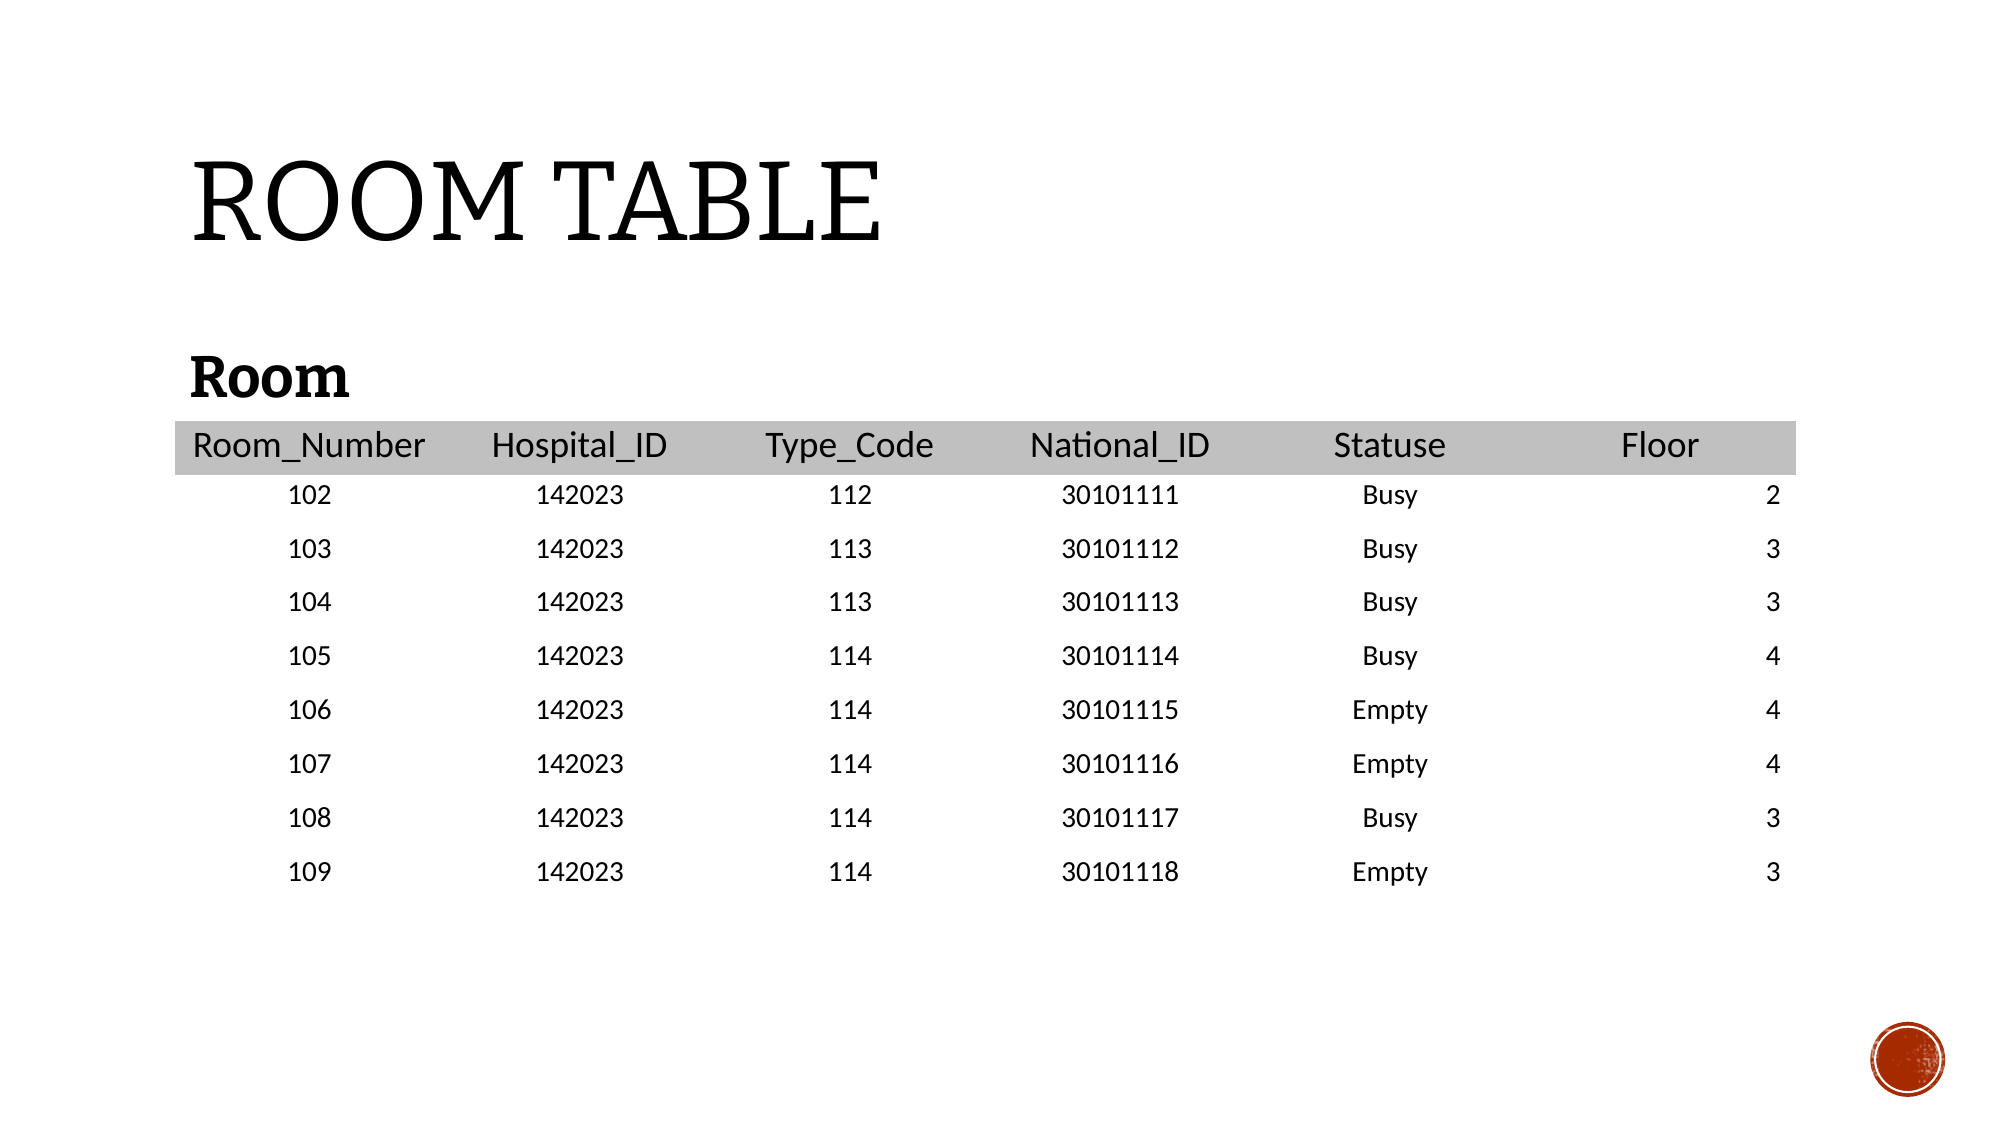

# Room table
| Room |  |  |  |  |  |
| --- | --- | --- | --- | --- | --- |
| Room\_Number | Hospital\_ID | Type\_Code | National\_ID | Statuse | Floor |
| 102 | 142023 | 112 | 30101111 | Busy | 2 |
| 103 | 142023 | 113 | 30101112 | Busy | 3 |
| 104 | 142023 | 113 | 30101113 | Busy | 3 |
| 105 | 142023 | 114 | 30101114 | Busy | 4 |
| 106 | 142023 | 114 | 30101115 | Empty | 4 |
| 107 | 142023 | 114 | 30101116 | Empty | 4 |
| 108 | 142023 | 114 | 30101117 | Busy | 3 |
| 109 | 142023 | 114 | 30101118 | Empty | 3 |